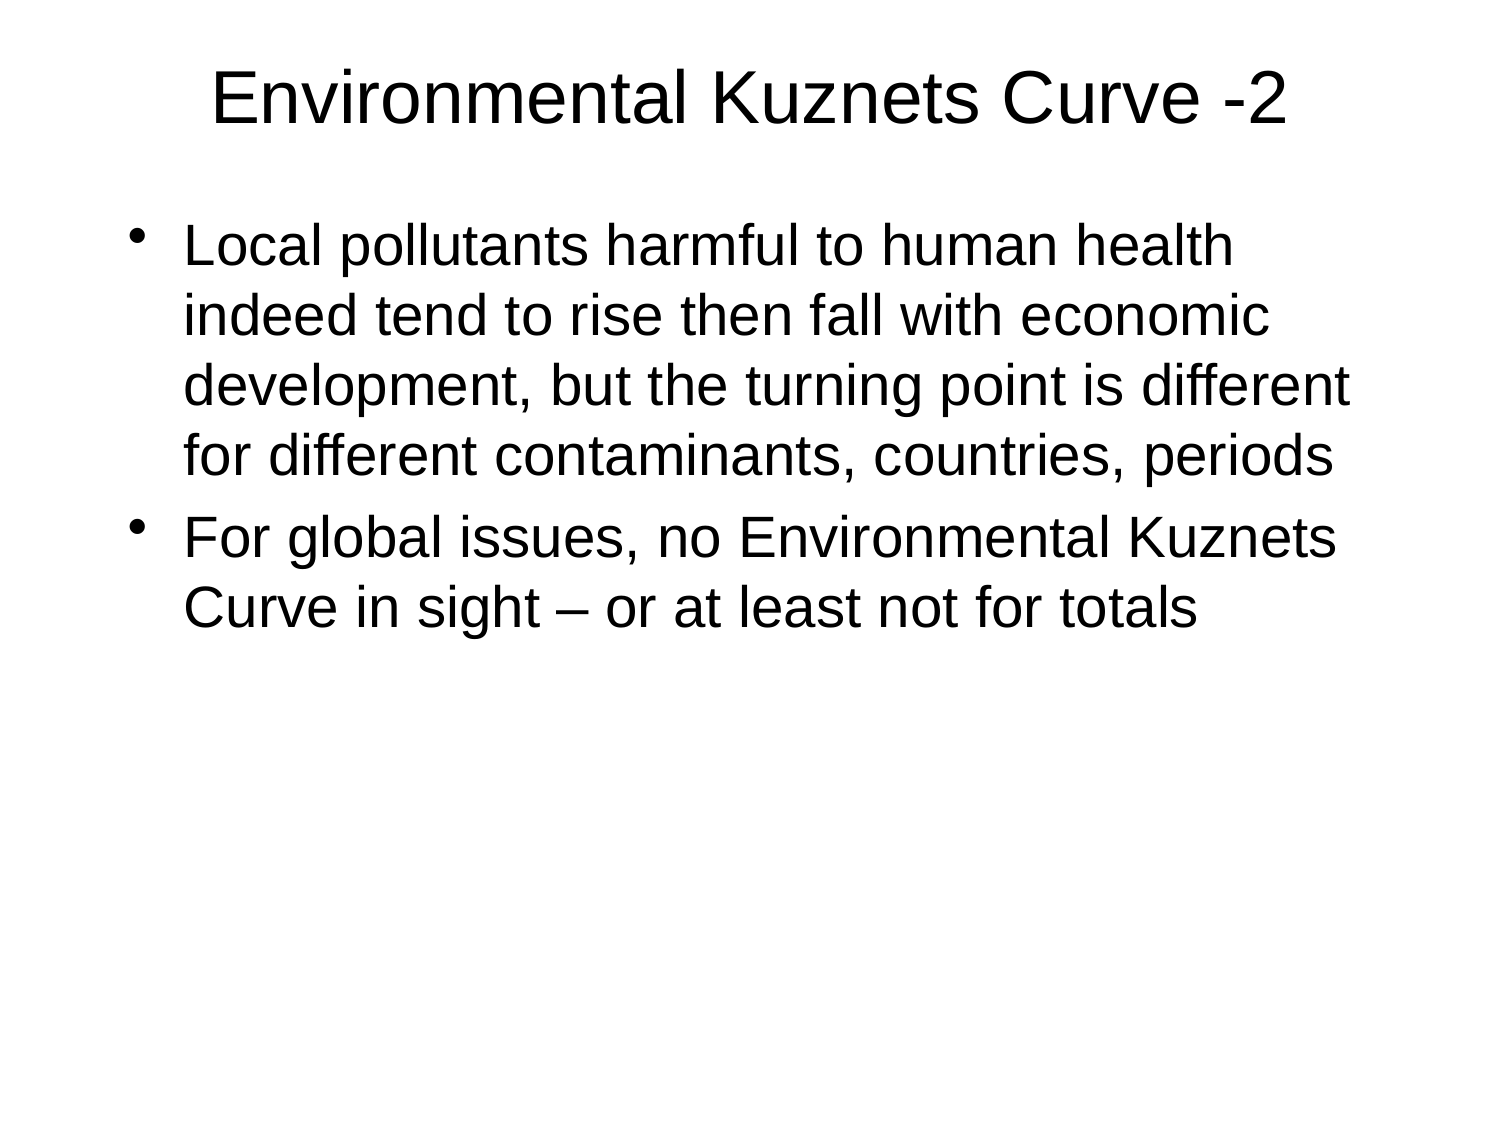

# Environmental Kuznets Curve -2
Local pollutants harmful to human health indeed tend to rise then fall with economic development, but the turning point is different for different contaminants, countries, periods
For global issues, no Environmental Kuznets Curve in sight – or at least not for totals